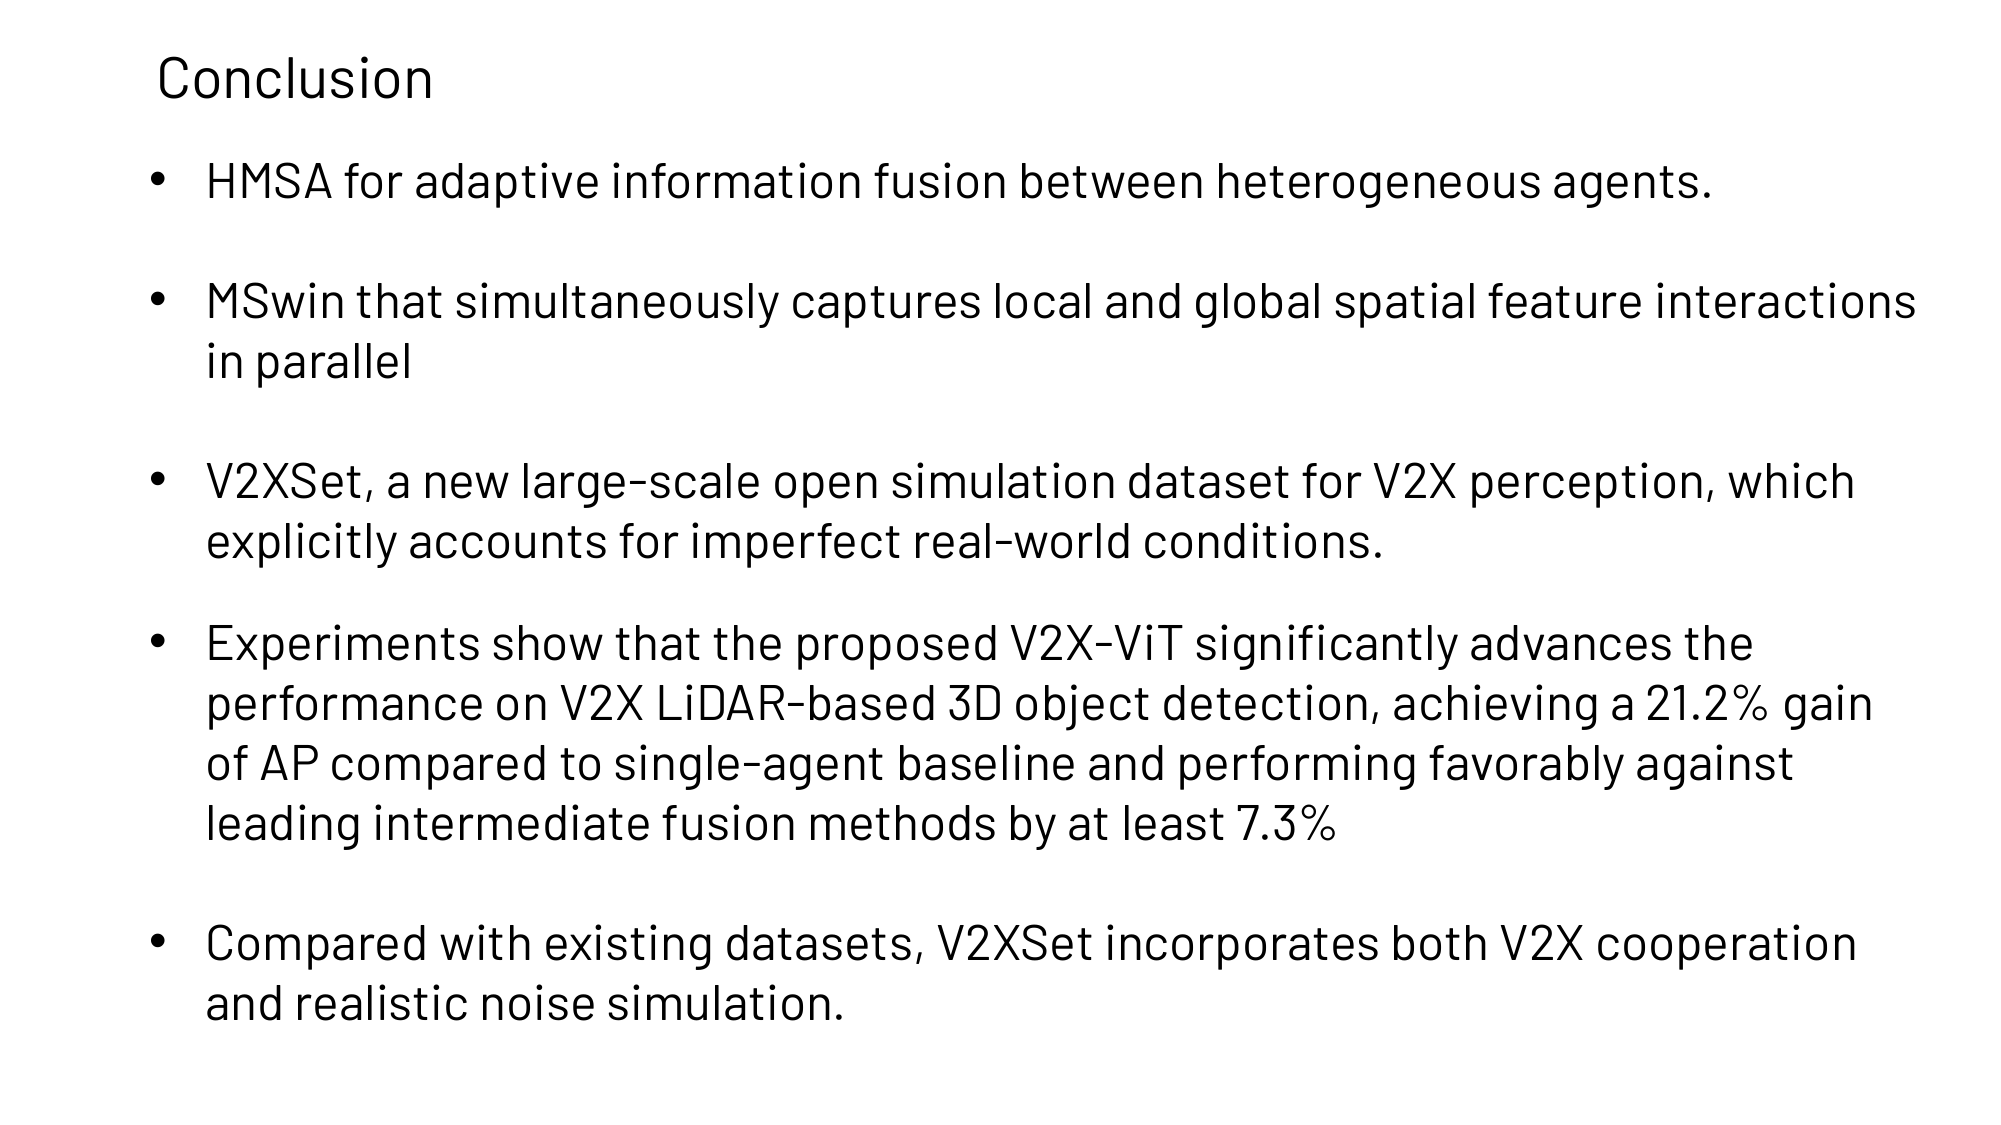

Conclusion
HMSA for adaptive information fusion between heterogeneous agents.

MSwin that simultaneously captures local and global spatial feature interactions in parallel

V2XSet, a new large-scale open simulation dataset for V2X perception, which explicitly accounts for imperfect real-world conditions.
Experiments show that the proposed V2X-ViT significantly advances the performance on V2X LiDAR-based 3D object detection, achieving a 21.2% gain of AP compared to single-agent baseline and performing favorably against leading intermediate fusion methods by at least 7.3%

Compared with existing datasets, V2XSet incorporates both V2X cooperation and realistic noise simulation.